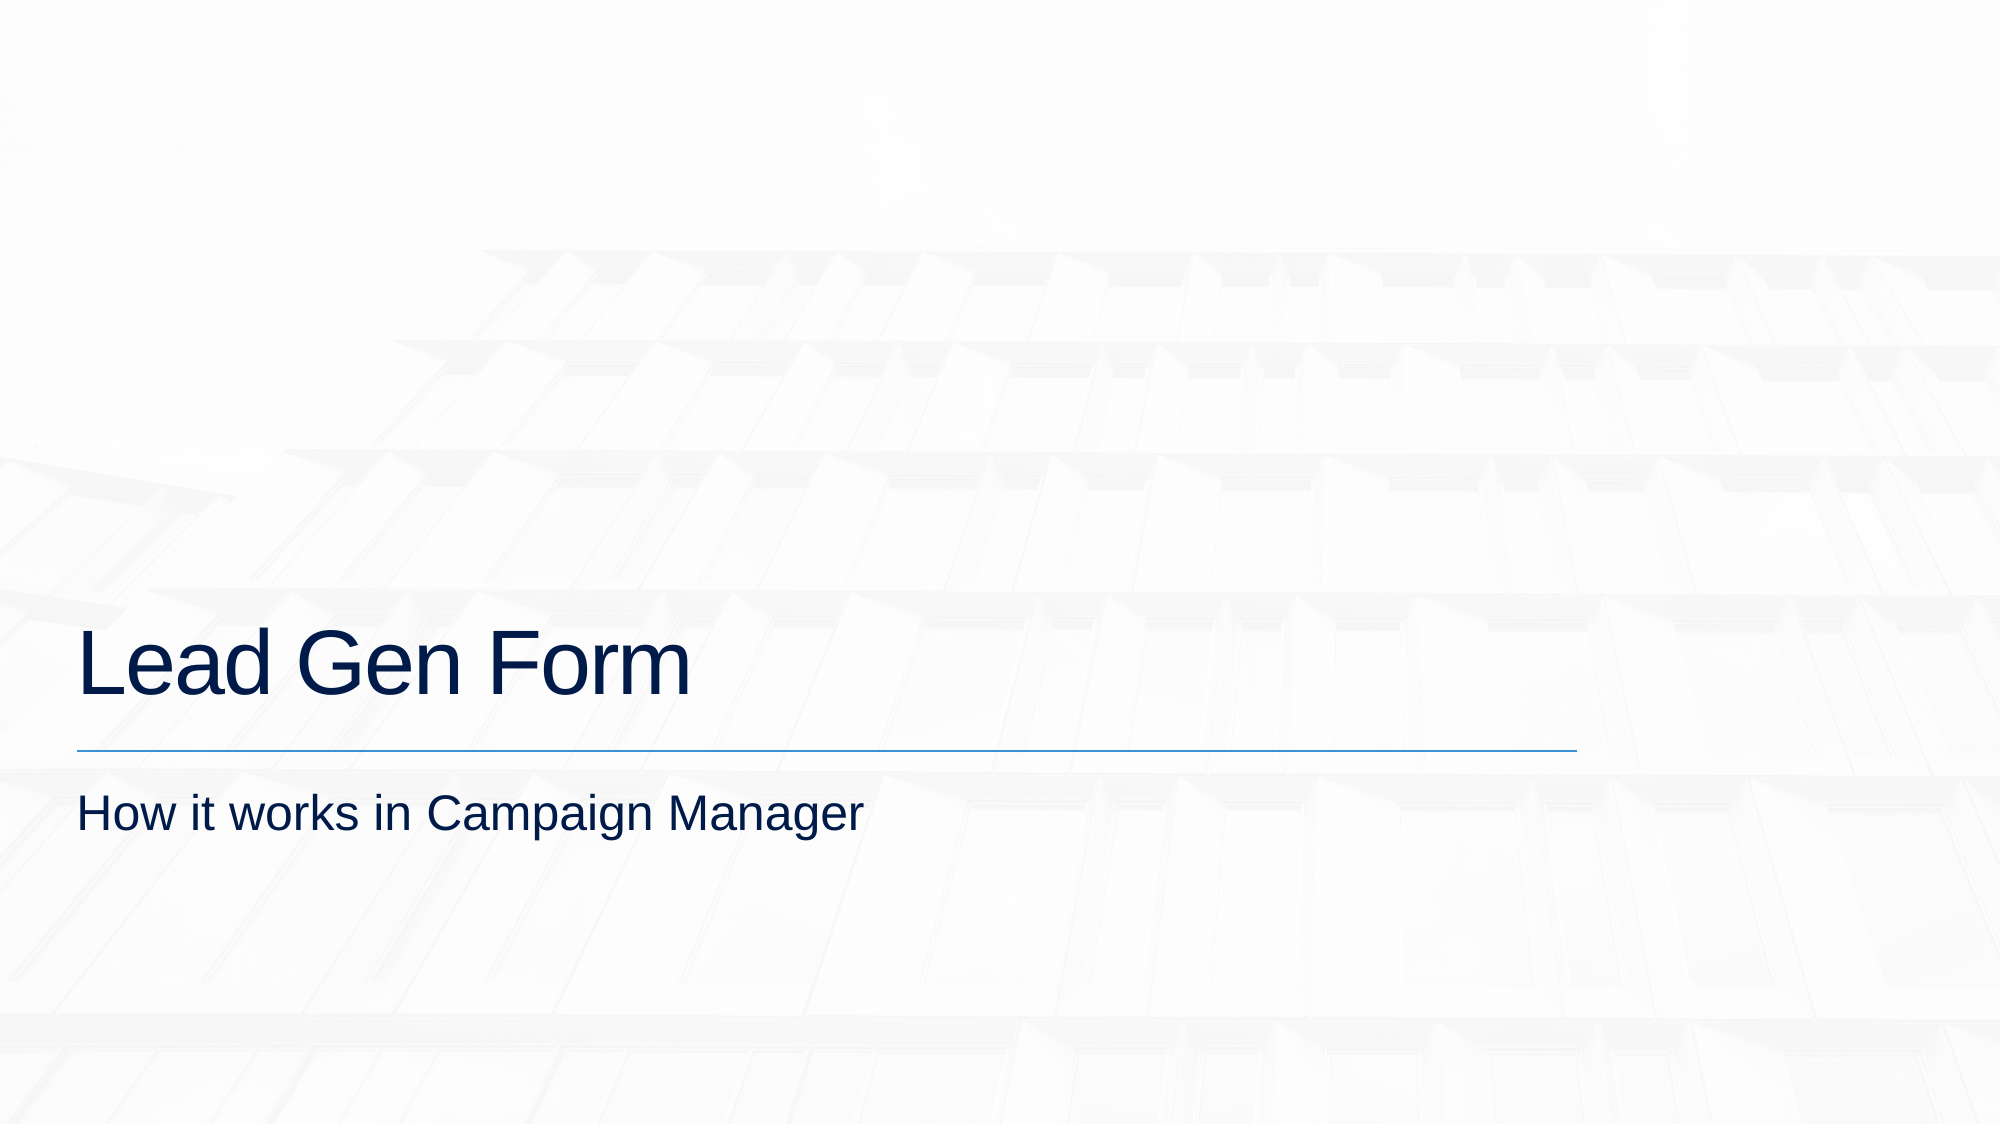

# Lead Gen Form
How it works in Campaign Manager